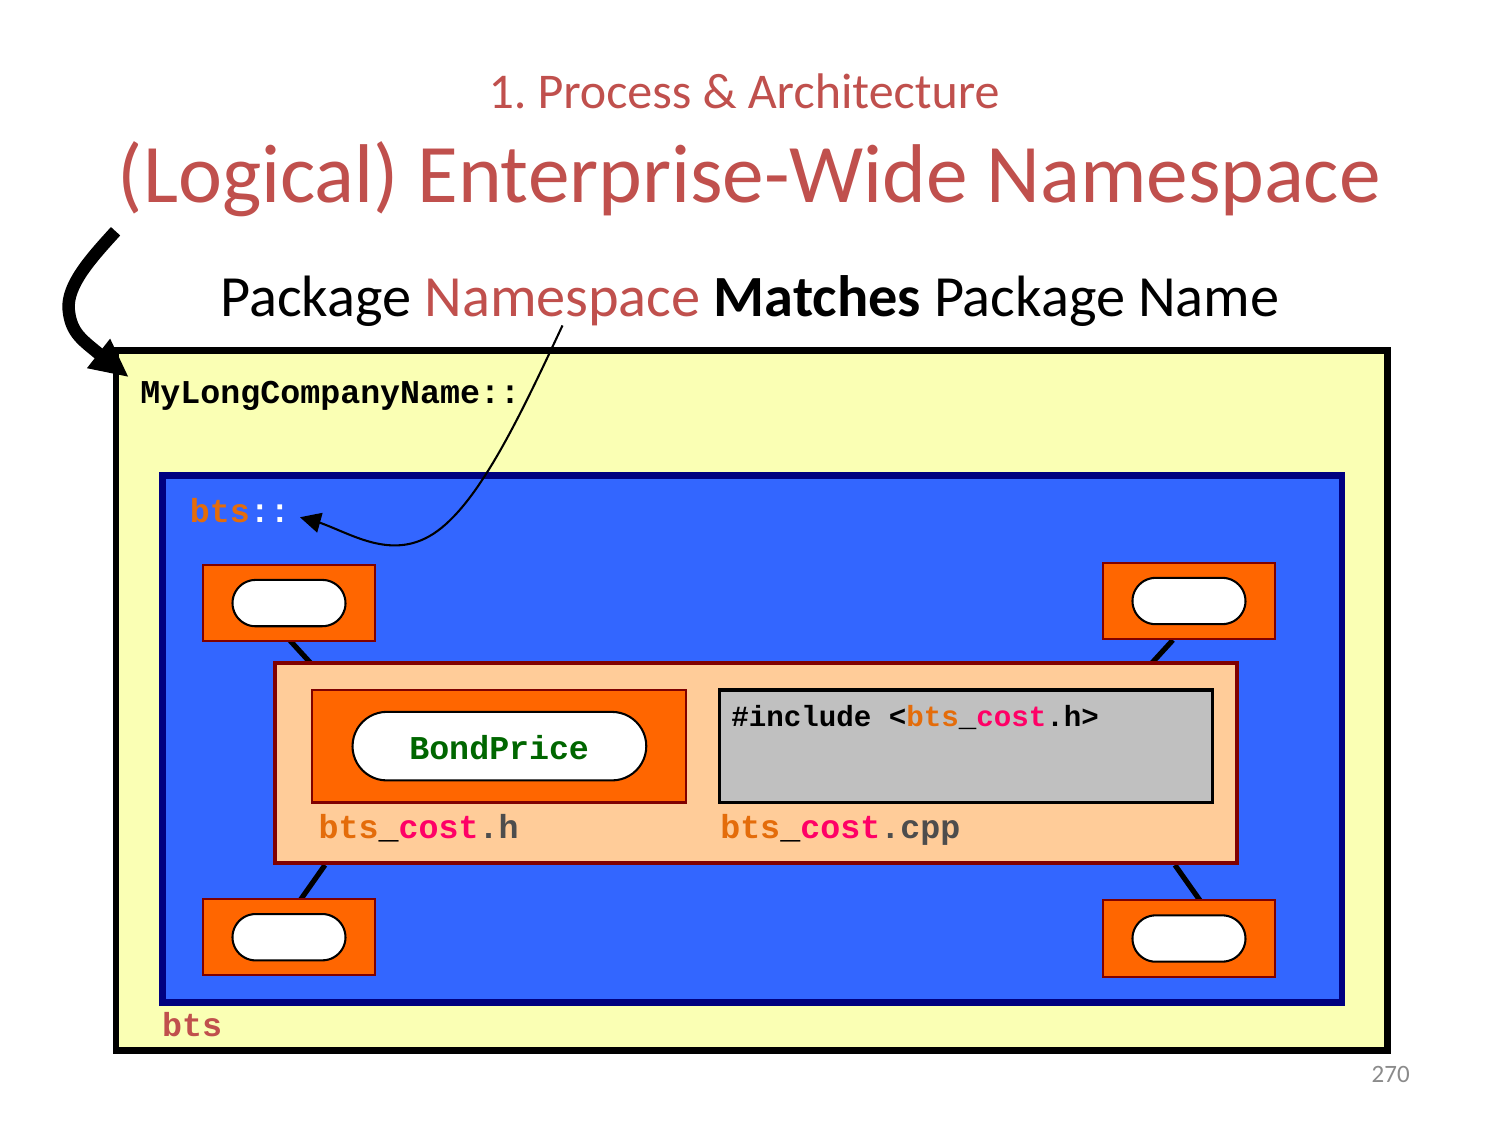

# 1. Process & Architecture (Logical) Enterprise-Wide Namespace

Package Namespace Matches Package Name

MyLongCompanyName::

#include <bts_cost.h>

BondPrice

 bts_cost.h
bts_cost.cpp

bts
bts::
270